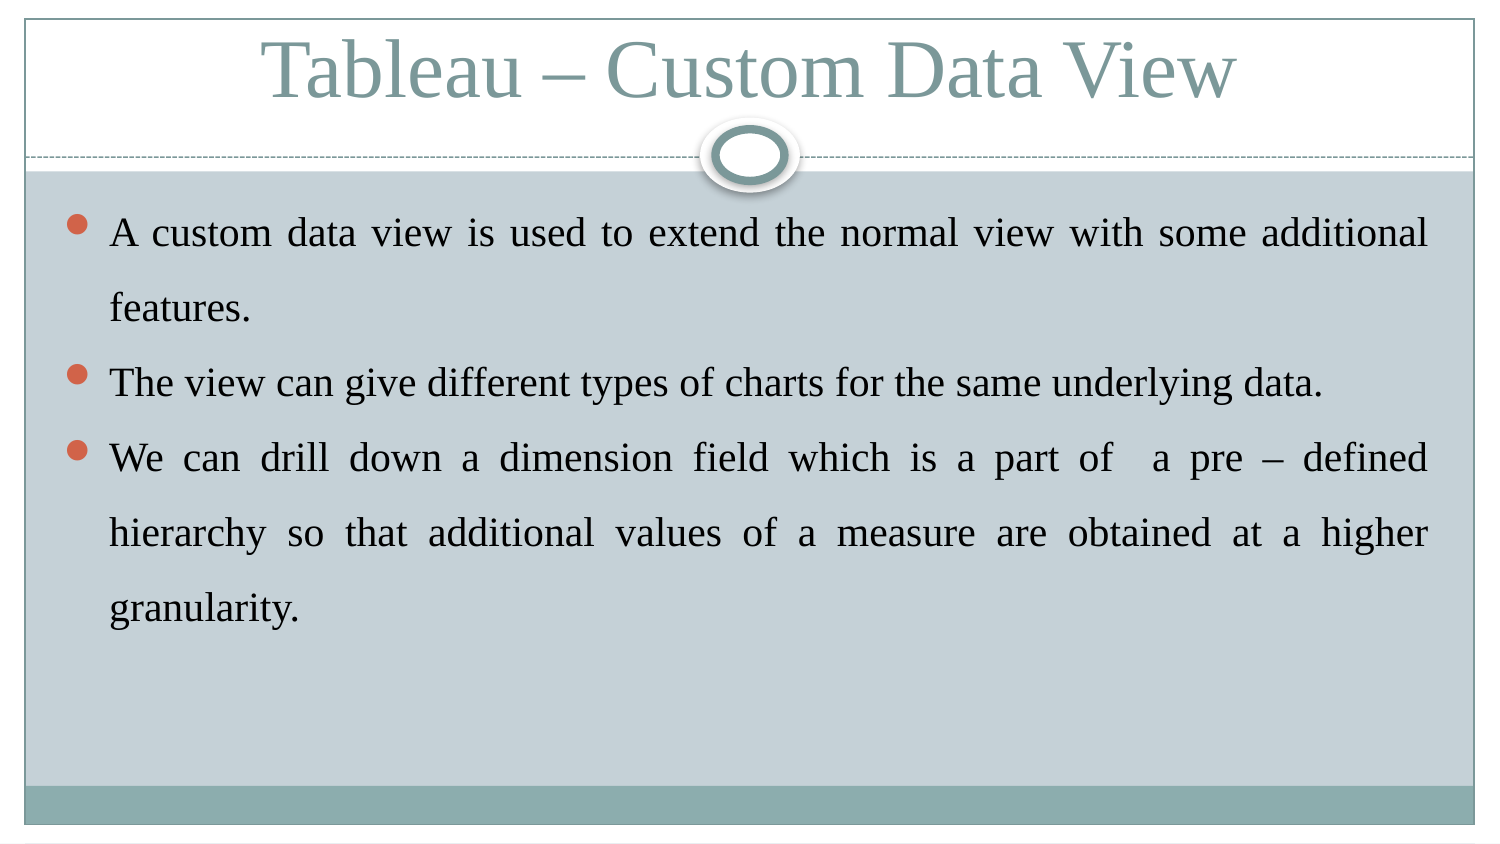

# Tableau – Custom Data View
A custom data view is used to extend the normal view with some additional features.
The view can give different types of charts for the same underlying data.
We can drill down a dimension field which is a part of  a pre – defined hierarchy so that additional values of a measure are obtained at a higher granularity.